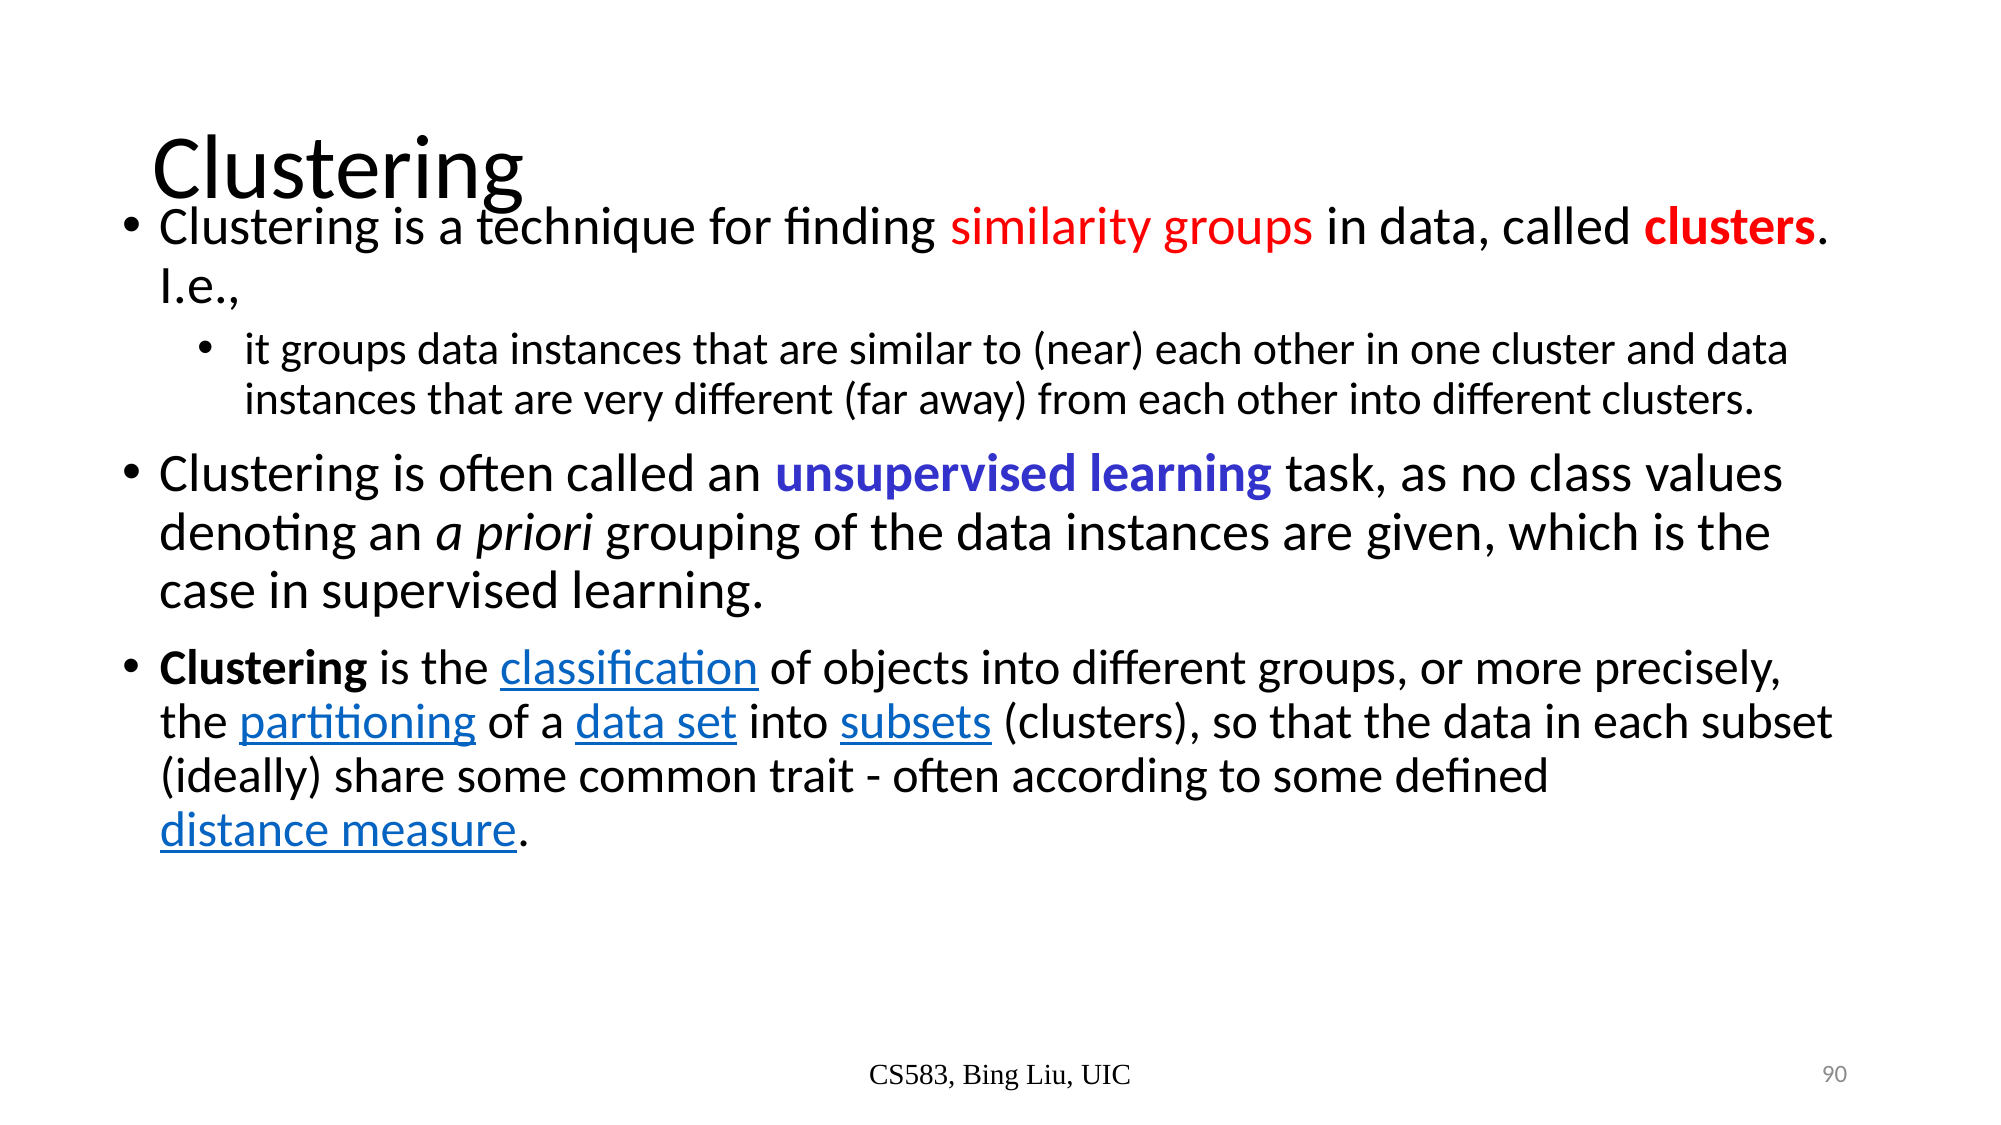

# Clustering
Clustering is a technique for finding similarity groups in data, called clusters. I.e.,
it groups data instances that are similar to (near) each other in one cluster and data instances that are very different (far away) from each other into different clusters.
Clustering is often called an unsupervised learning task, as no class values denoting an a priori grouping of the data instances are given, which is the case in supervised learning.
Clustering is the classification of objects into different groups, or more precisely, the partitioning of a data set into subsets (clusters), so that the data in each subset (ideally) share some common trait - often according to some defined distance measure.

CS583, Bing Liu, UIC
90